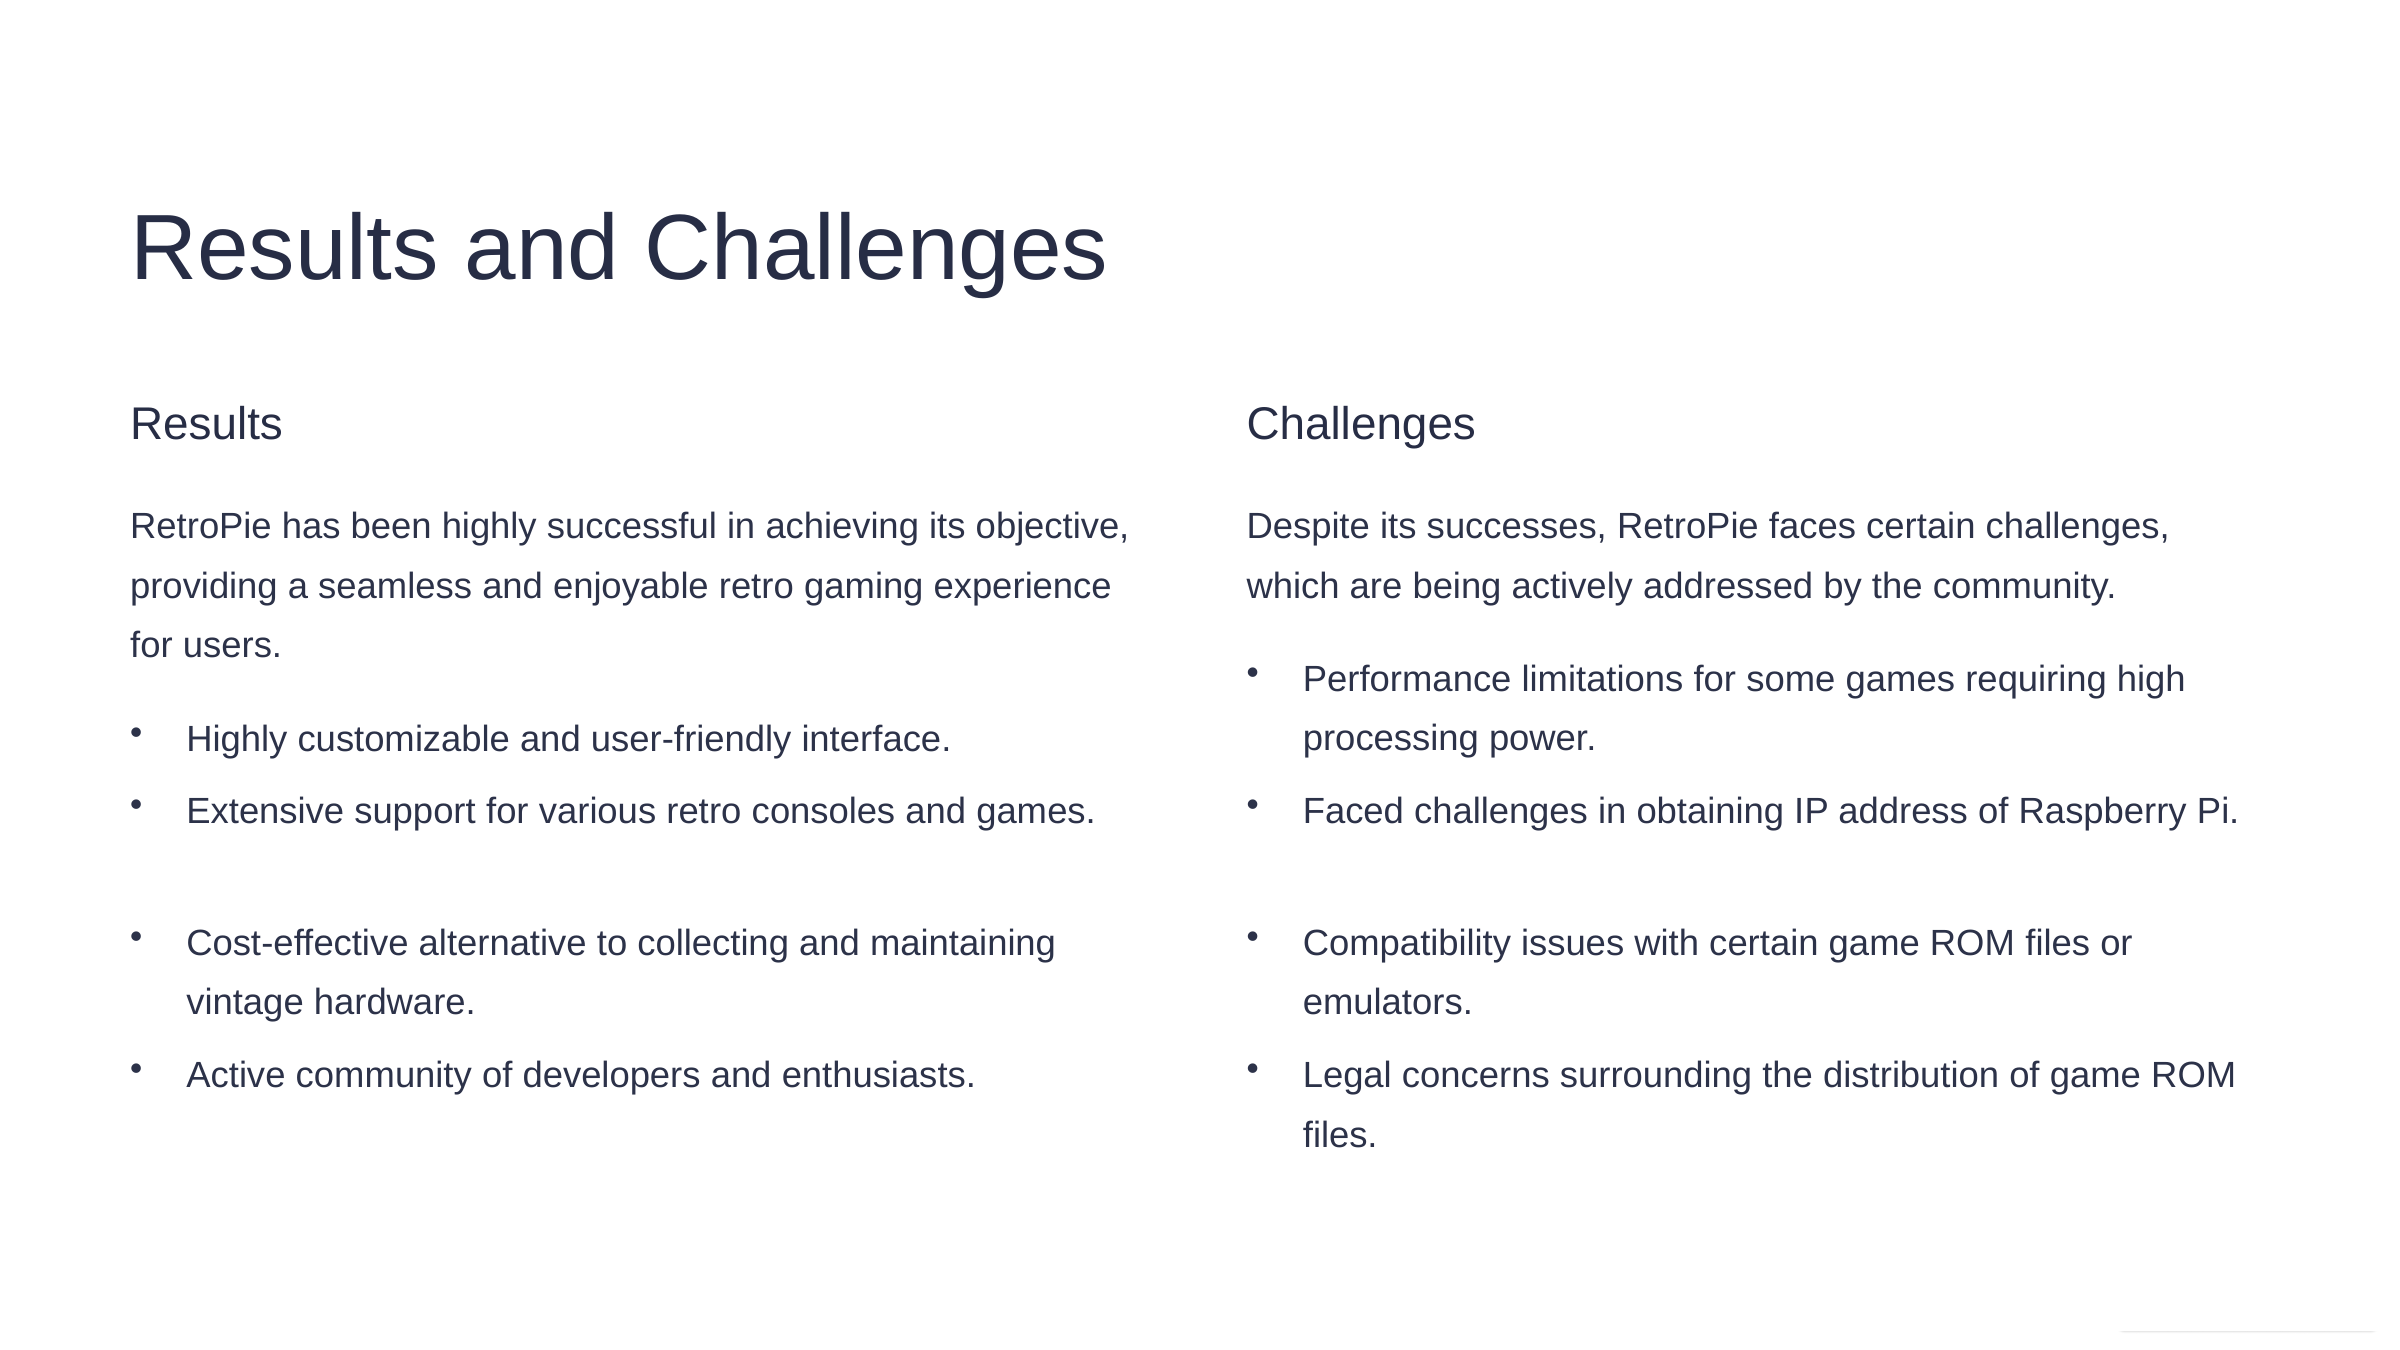

Results and Challenges
Results
Challenges
RetroPie has been highly successful in achieving its objective, providing a seamless and enjoyable retro gaming experience for users.
Despite its successes, RetroPie faces certain challenges, which are being actively addressed by the community.
Performance limitations for some games requiring high processing power.
Highly customizable and user-friendly interface.
Extensive support for various retro consoles and games.
Faced challenges in obtaining IP address of Raspberry Pi.
Cost-effective alternative to collecting and maintaining vintage hardware.
Compatibility issues with certain game ROM files or emulators.
Active community of developers and enthusiasts.
Legal concerns surrounding the distribution of game ROM files.